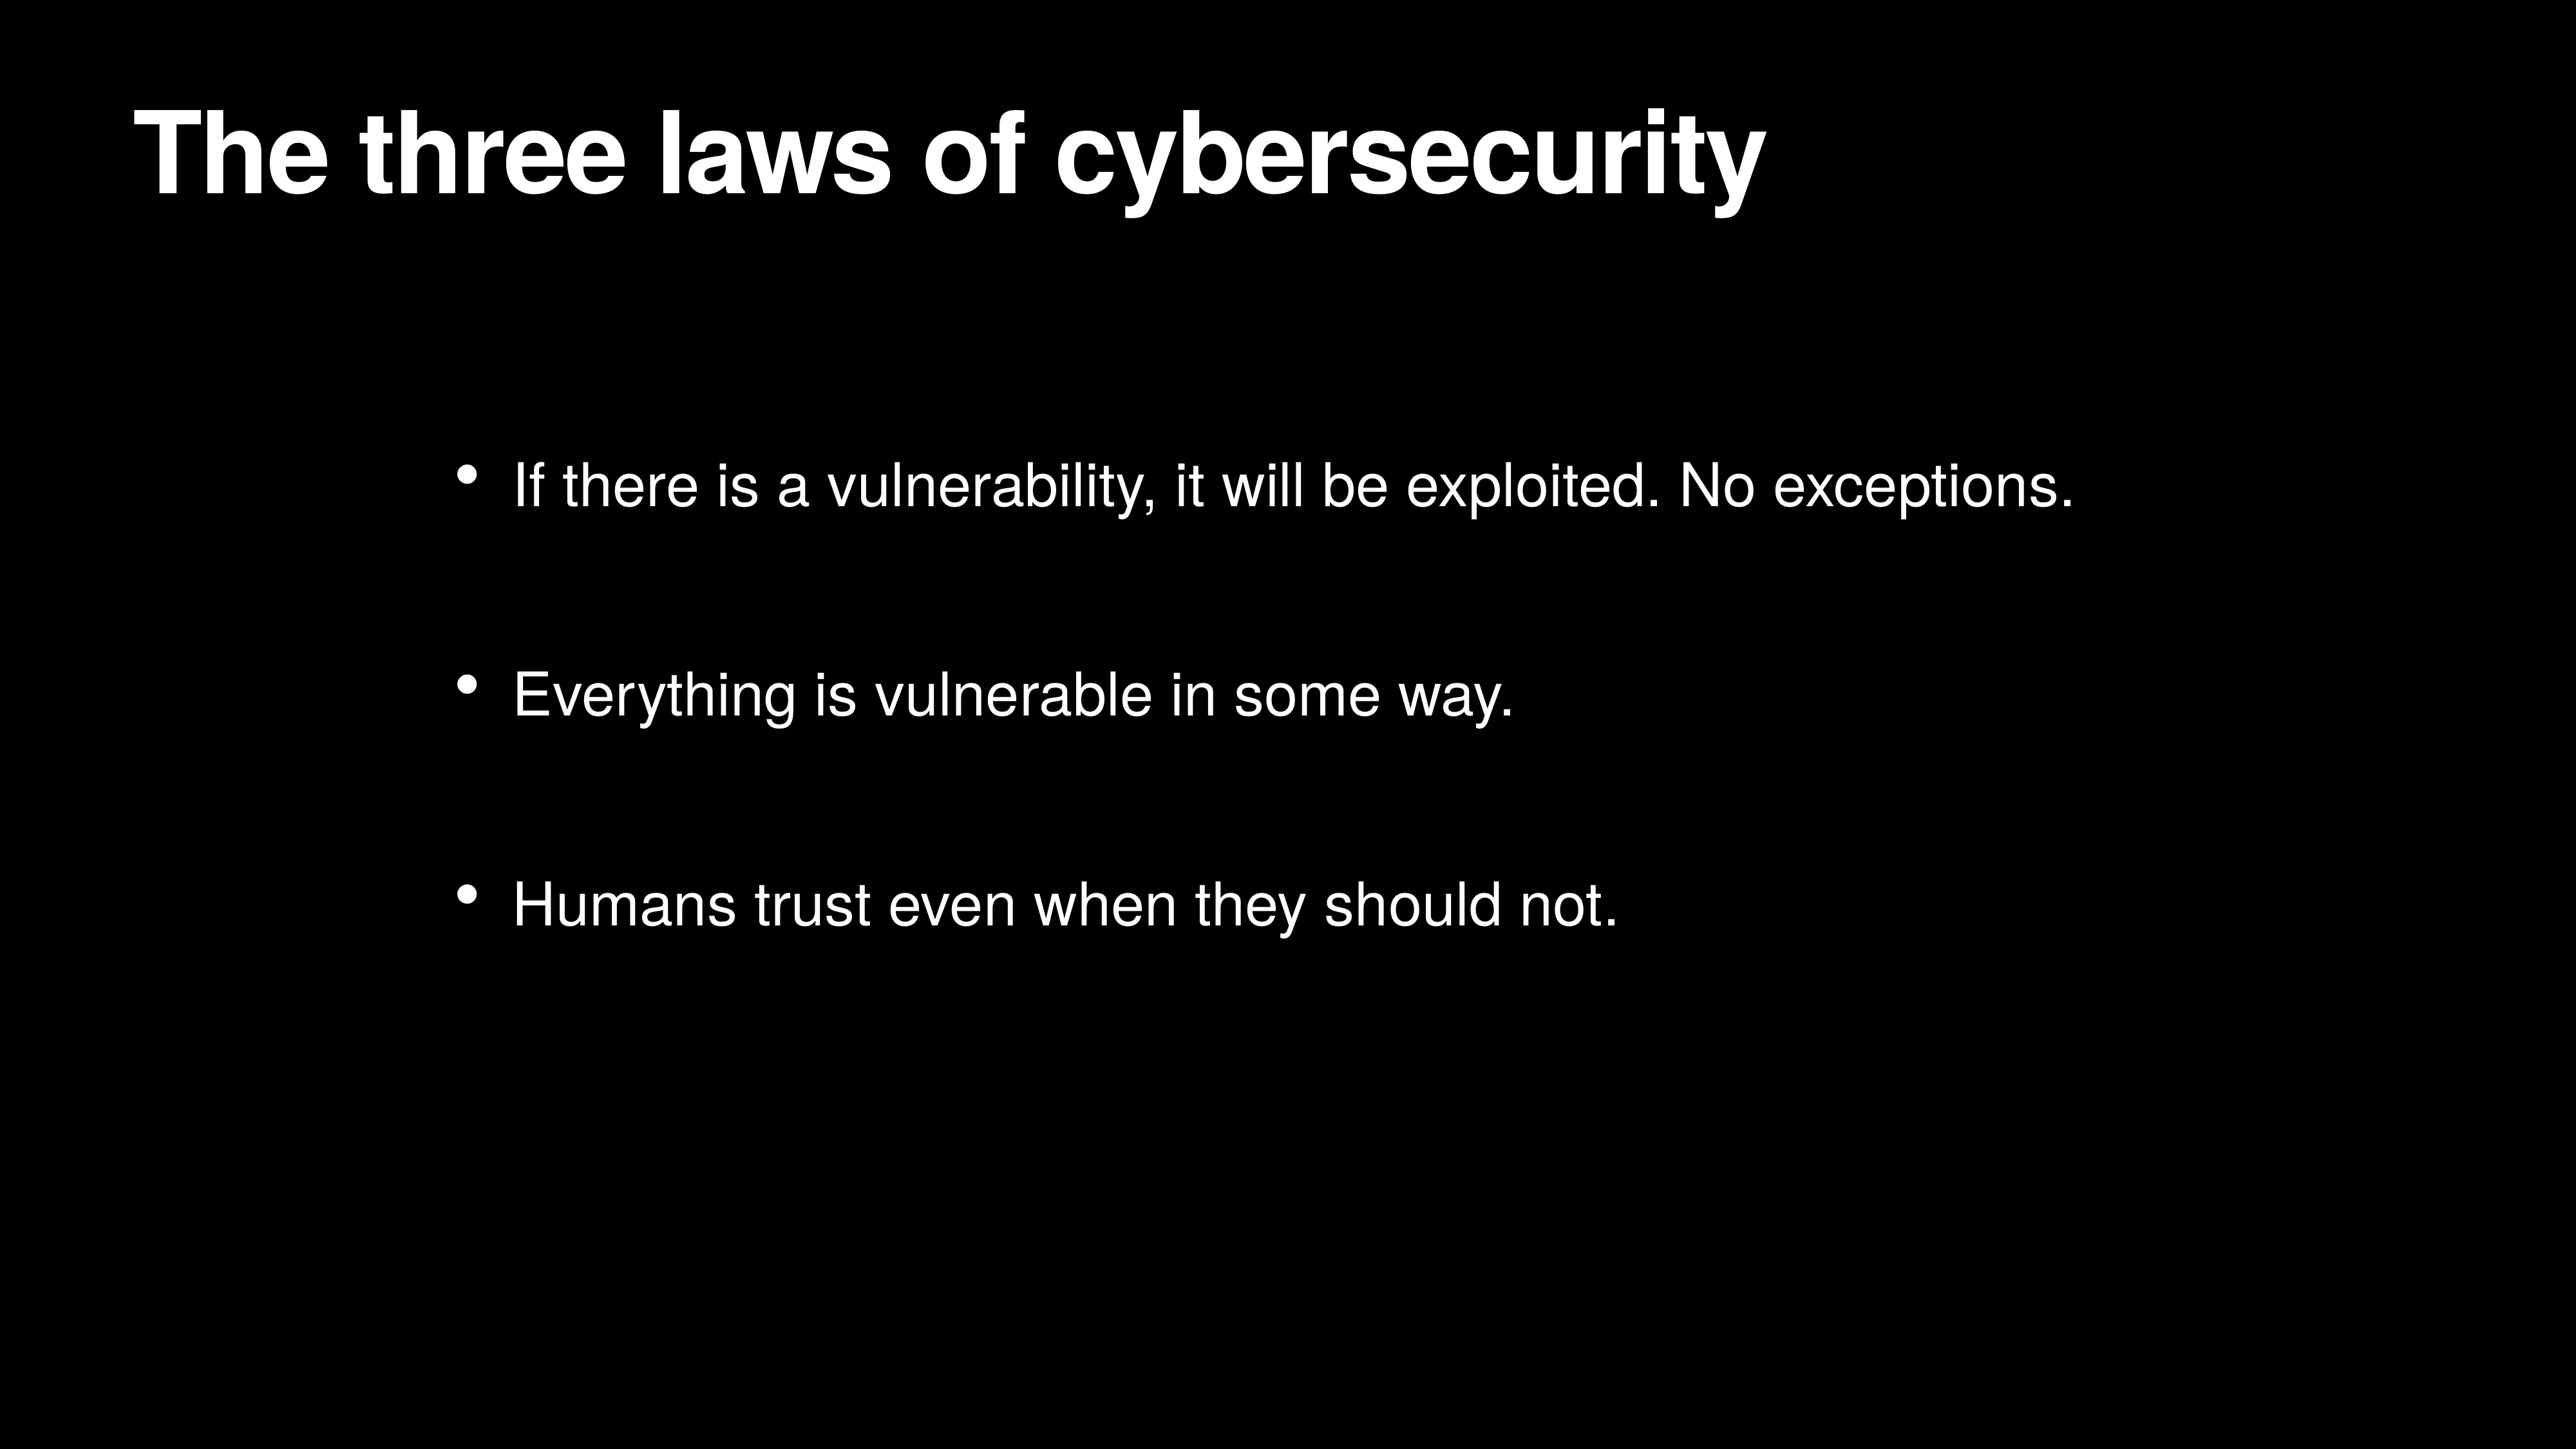

# The three laws of cybersecurity

If there is a vulnerability, it will be exploited. No exceptions.

Everything is vulnerable in some way.

Humans trust even when they should not.